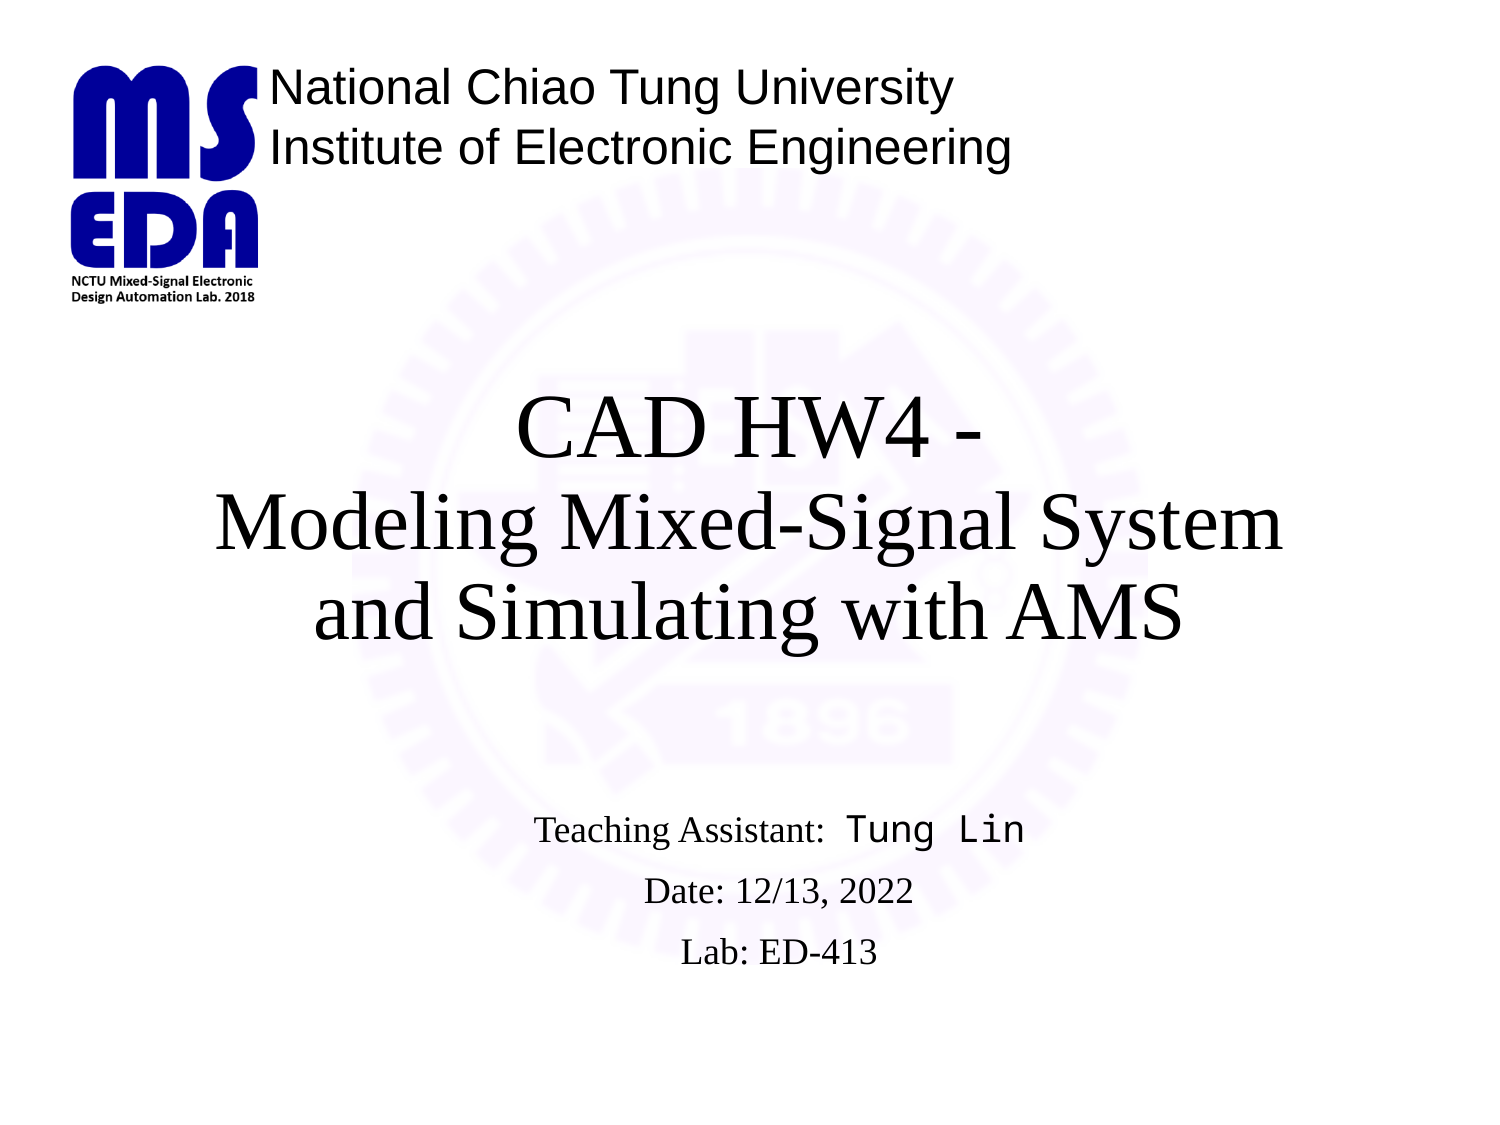

# CAD HW4 - Modeling Mixed-Signal System and Simulating with AMS
Teaching Assistant:  Tung Lin
Date: 12/13, 2022
Lab: ED-413